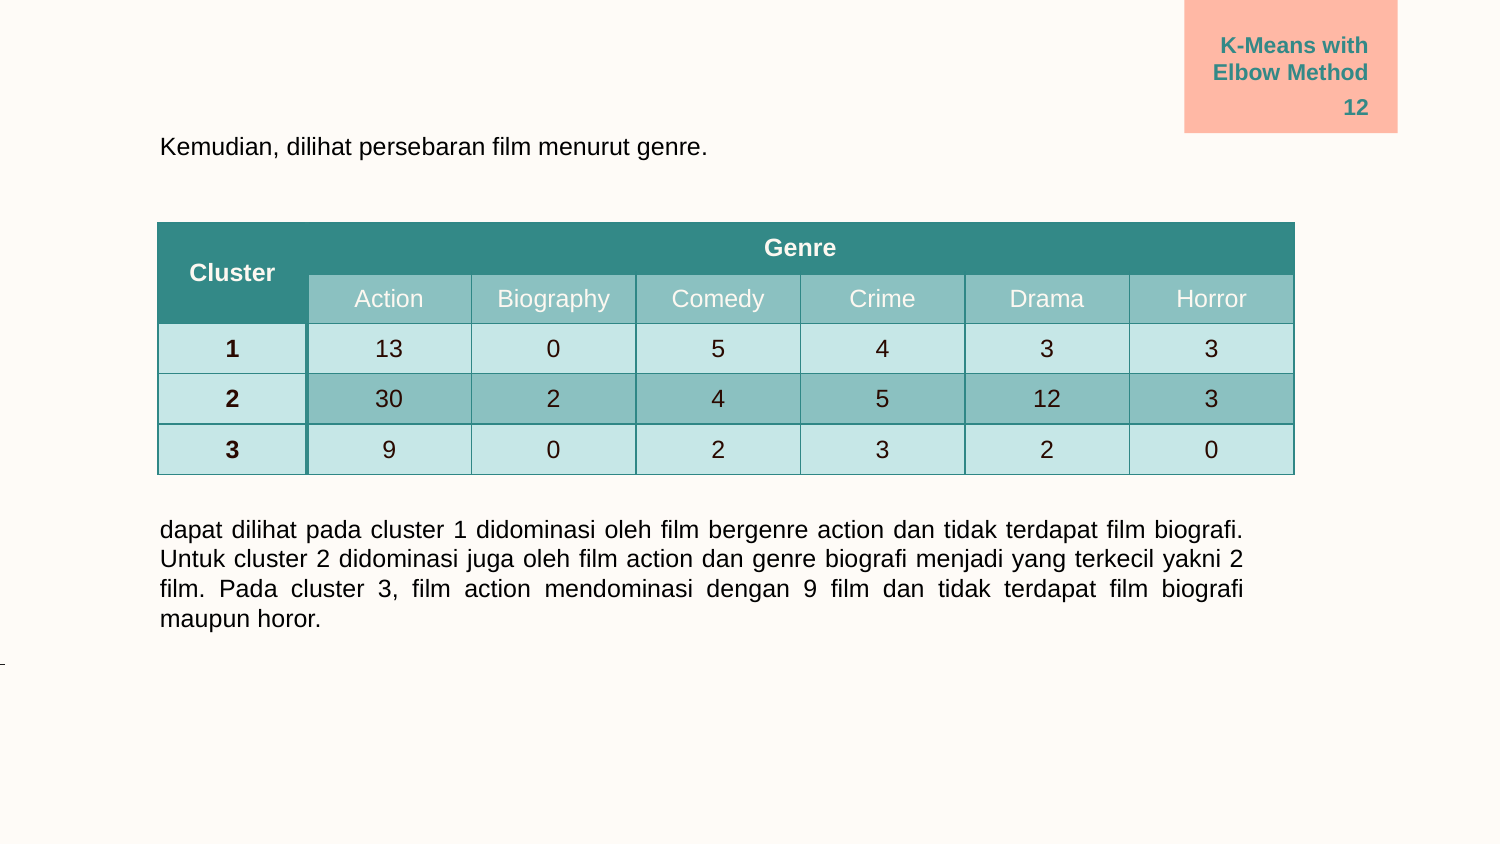

# K-Means with
Elbow Method
12
Kemudian, dilihat persebaran film menurut genre.

dapat dilihat pada cluster 1 didominasi oleh film bergenre action dan tidak terdapat film biografi. Untuk cluster 2 didominasi juga oleh film action dan genre biografi menjadi yang terkecil yakni 2 film. Pada cluster 3, film action mendominasi dengan 9 film dan tidak terdapat film biografi maupun horor.
| Cluster | Genre |  |  |  |  |  |
| --- | --- | --- | --- | --- | --- | --- |
|  | Action | Biography | Comedy | Crime | Drama | Horror |
| 1 | 13 | 0 | 5 | 4 | 3 | 3 |
| 2 | 30 | 2 | 4 | 5 | 12 | 3 |
| 3 | 9 | 0 | 2 | 3 | 2 | 0 |